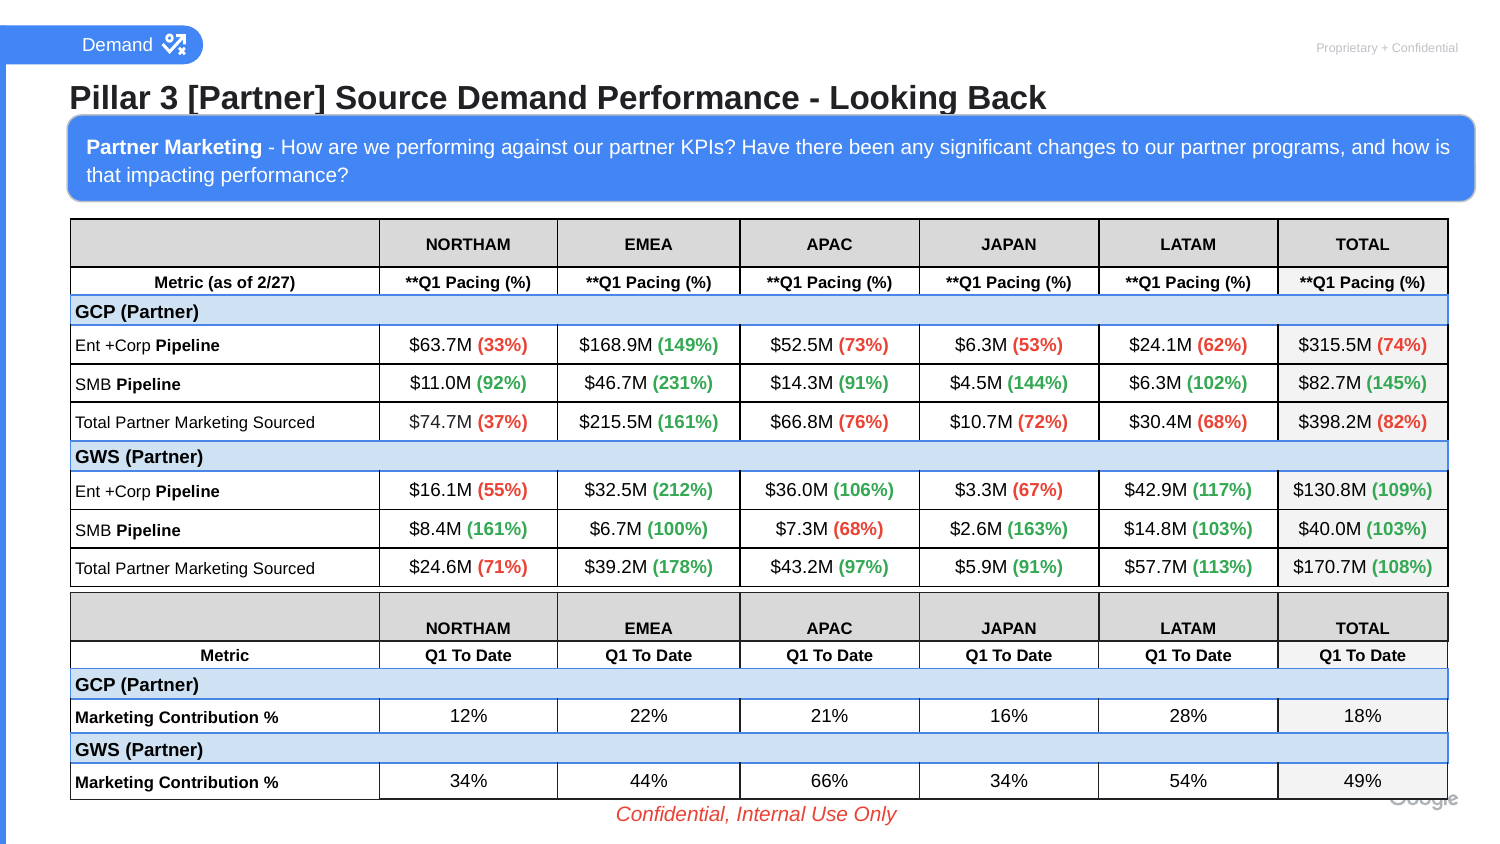

Demand

Pillar 3 [Partner] Source Demand Performance - Looking Back
Partner Marketing - How are we performing against our partner KPIs? Have there been any significant changes to our partner programs, and how is that impacting performance?
|  | NORTHAM | EMEA | APAC | JAPAN | LATAM | TOTAL |
| --- | --- | --- | --- | --- | --- | --- |
| Metric (as of 2/27) | \*\*Q1 Pacing (%) | \*\*Q1 Pacing (%) | \*\*Q1 Pacing (%) | \*\*Q1 Pacing (%) | \*\*Q1 Pacing (%) | \*\*Q1 Pacing (%) |
| GCP (Partner) |  |  |  |  |  |  |
| Ent +Corp Pipeline | $63.7M (33%) | $168.9M (149%) | $52.5M (73%) | $6.3M (53%) | $24.1M (62%) | $315.5M (74%) |
| SMB Pipeline | $11.0M (92%) | $46.7M (231%) | $14.3M (91%) | $4.5M (144%) | $6.3M (102%) | $82.7M (145%) |
| Total Partner Marketing Sourced | $74.7M (37%) | $215.5M (161%) | $66.8M (76%) | $10.7M (72%) | $30.4M (68%) | $398.2M (82%) |
| GWS (Partner) |  |  |  |  |  |  |
| Ent +Corp Pipeline | $16.1M (55%) | $32.5M (212%) | $36.0M (106%) | $3.3M (67%) | $42.9M (117%) | $130.8M (109%) |
| SMB Pipeline | $8.4M (161%) | $6.7M (100%) | $7.3M (68%) | $2.6M (163%) | $14.8M (103%) | $40.0M (103%) |
| Total Partner Marketing Sourced | $24.6M (71%) | $39.2M (178%) | $43.2M (97%) | $5.9M (91%) | $57.7M (113%) | $170.7M (108%) |
|  | NORTHAM | EMEA | APAC | JAPAN | LATAM | TOTAL |
| --- | --- | --- | --- | --- | --- | --- |
| Metric | Q1 To Date | Q1 To Date | Q1 To Date | Q1 To Date | Q1 To Date | Q1 To Date |
| GCP (Partner) |  |  |  |  |  |  |
| Marketing Contribution % | 12% | 22% | 21% | 16% | 28% | 18% |
| GWS (Partner) |  |  |  |  |  |  |
| Marketing Contribution % | 34% | 44% | 66% | 34% | 54% | 49% |
Confidential, Internal Use Only